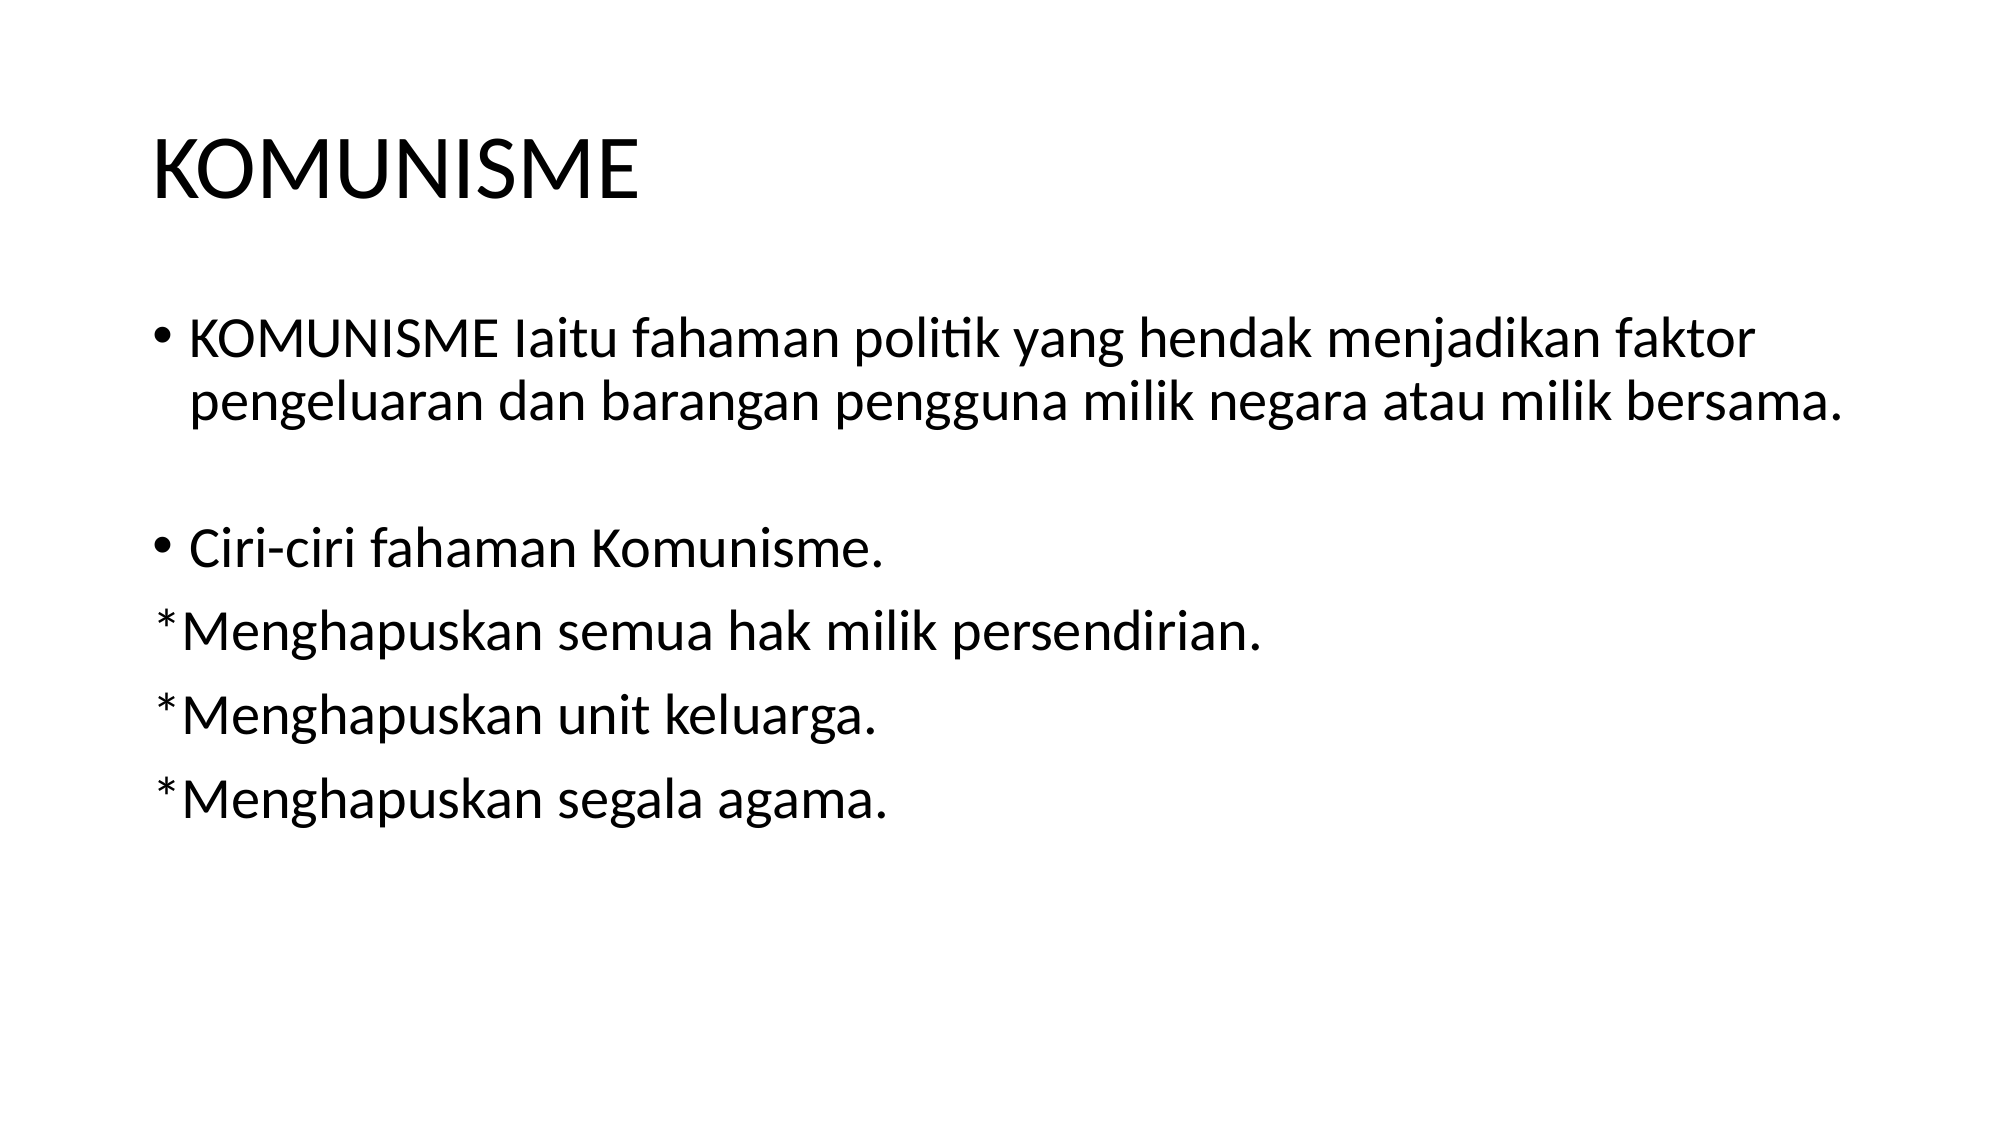

# KOMUNISME
KOMUNISME Iaitu fahaman politik yang hendak menjadikan faktor pengeluaran dan barangan pengguna milik negara atau milik bersama.
Ciri-ciri fahaman Komunisme.
*Menghapuskan semua hak milik persendirian.
*Menghapuskan unit keluarga.
*Menghapuskan segala agama.